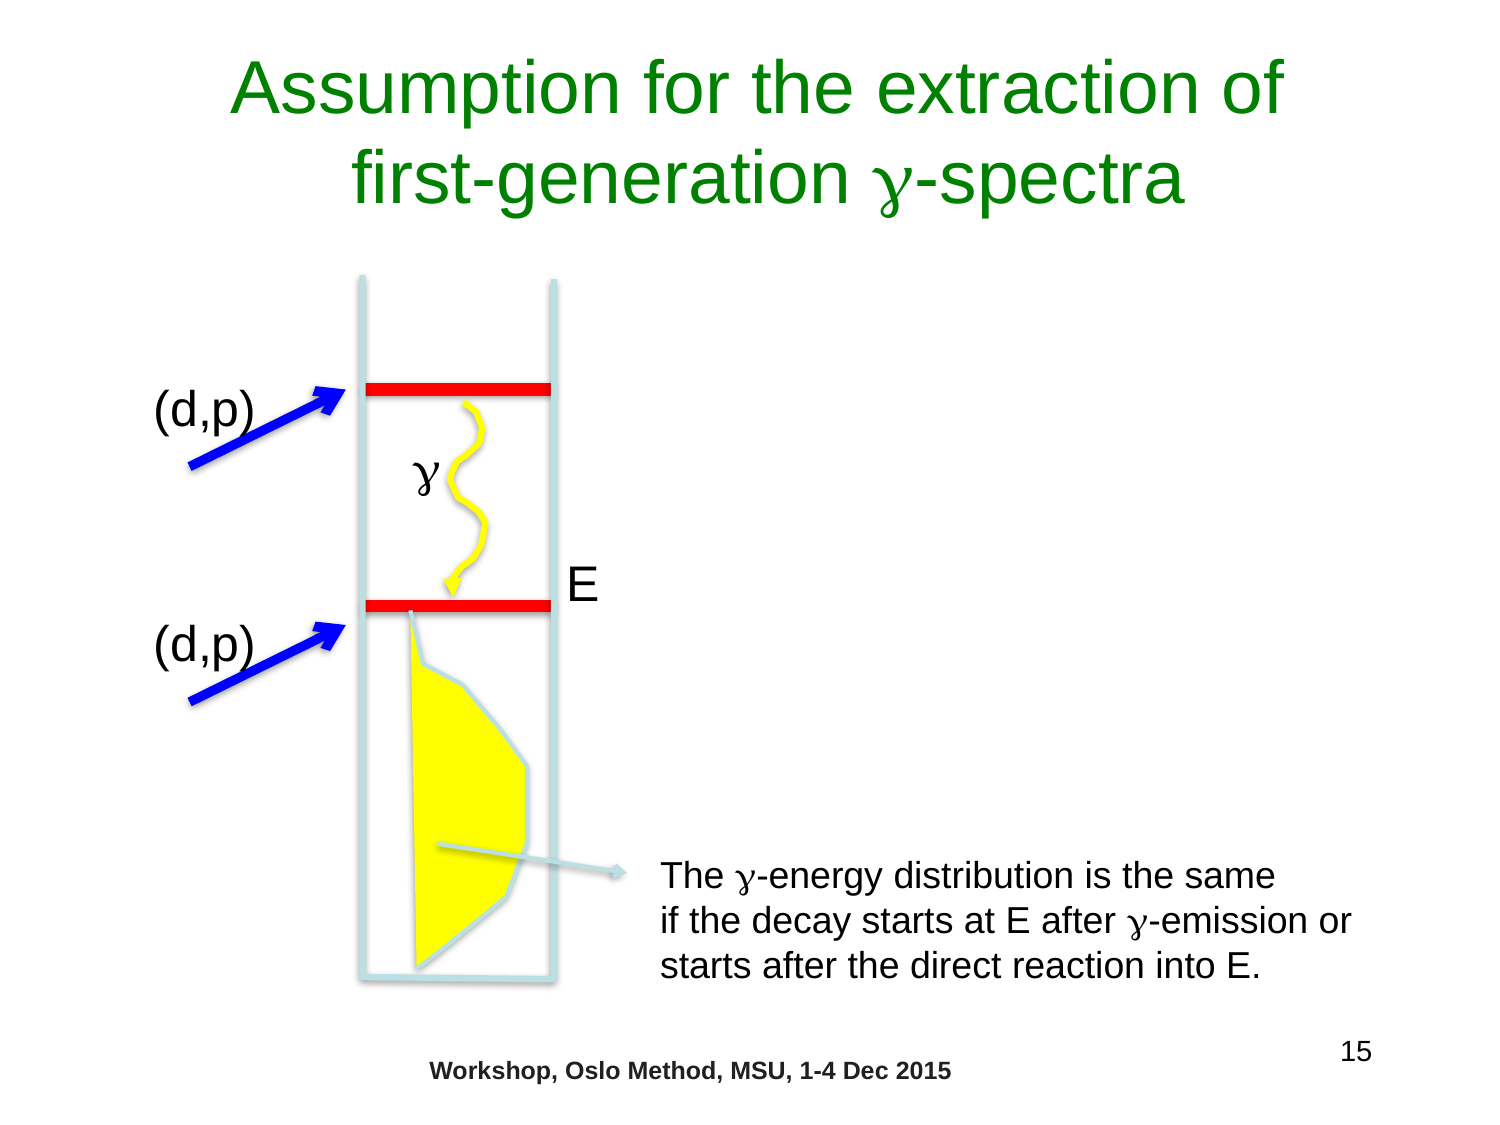

# Assumption for the extraction of first-generation γ-spectra

(d,p)

γ
E
(d,p)

The γ-energy distribution is the same
if the decay starts at E after γ-emission or
starts after the direct reaction into E.
15
Workshop, Oslo Method, MSU, 1-4 Dec 2015